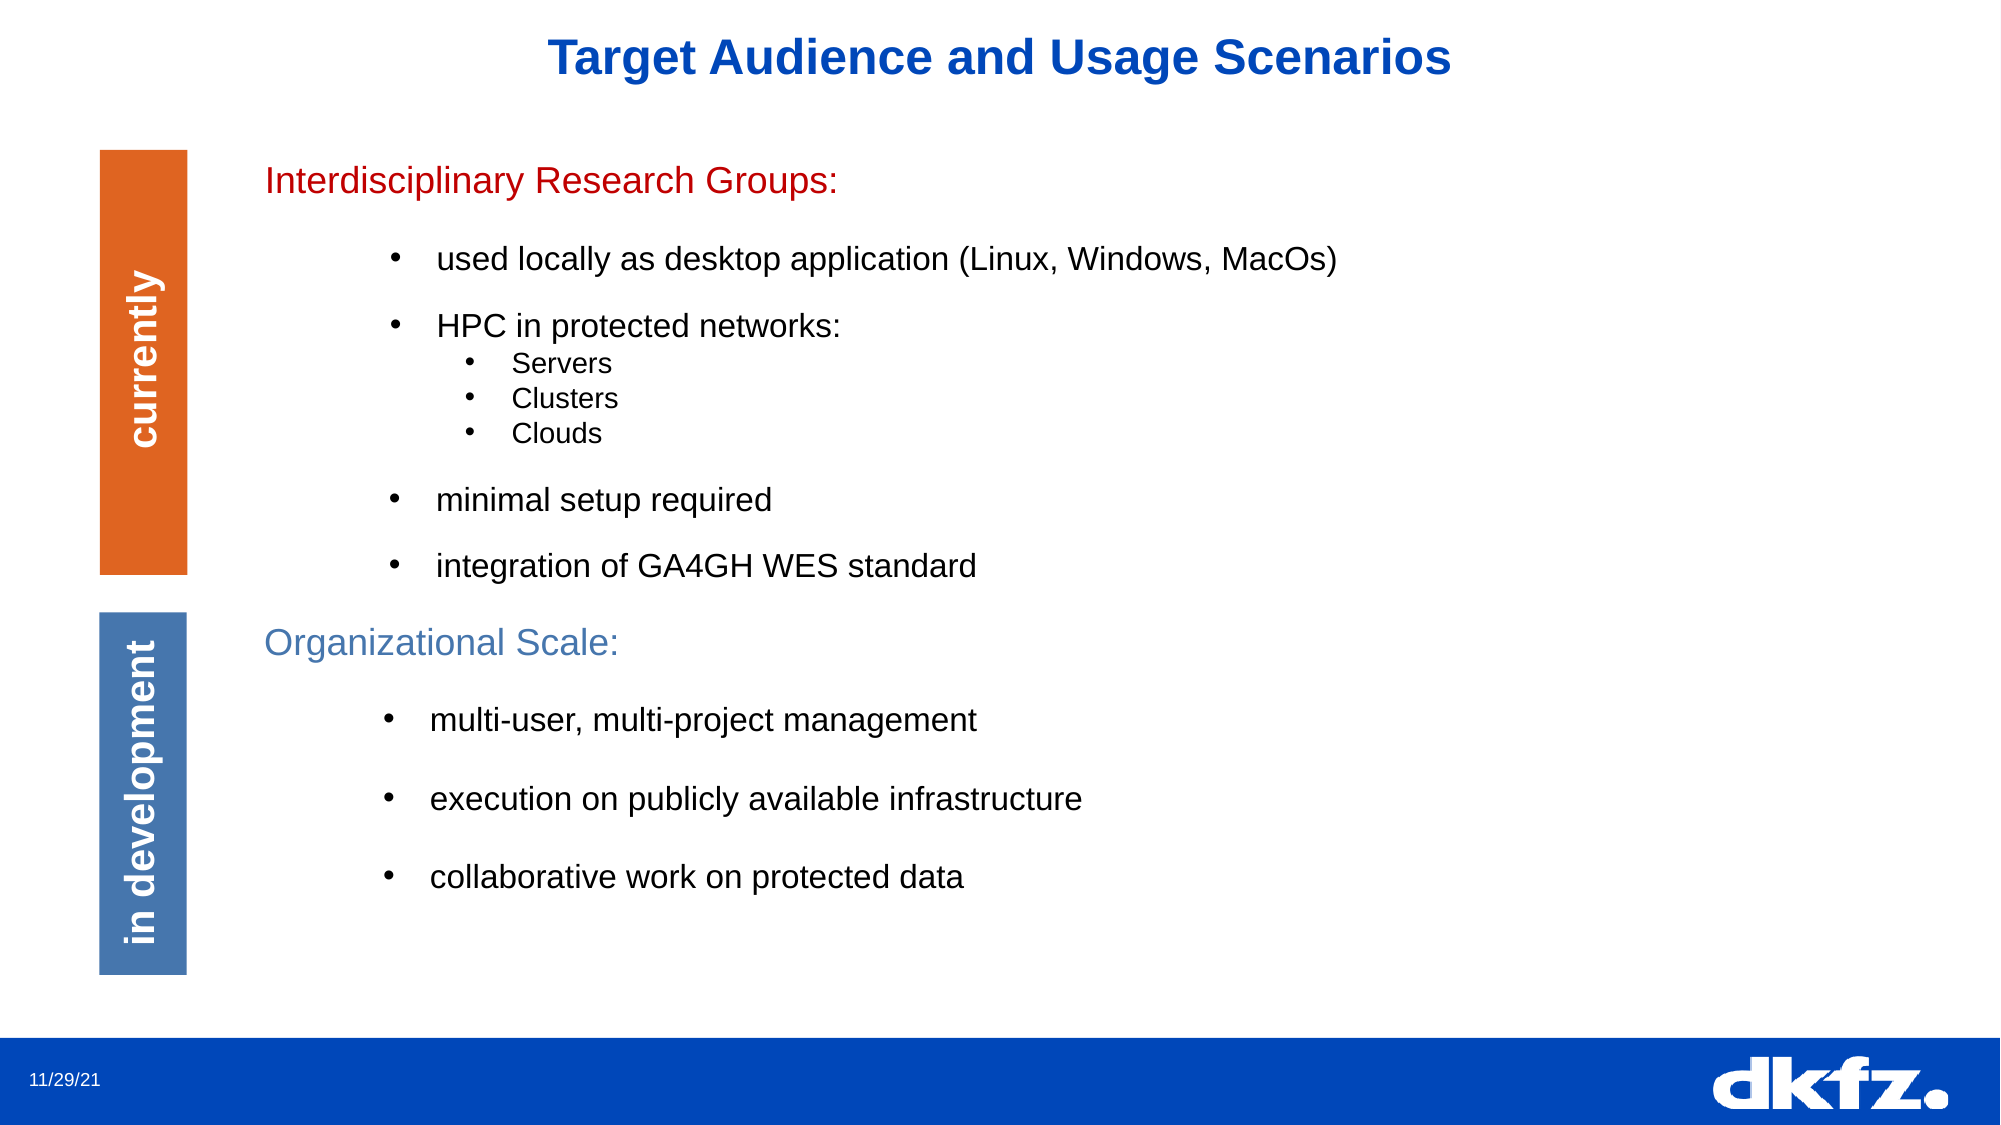

Target Audience and Usage Scenarios
Interdisciplinary Research Groups:

used locally as desktop application (Linux, Windows, MacOs)
HPC in protected networks:
Servers
Clusters
Clouds
currently
minimal setup required
integration of GA4GH WES standard
Organizational Scale:

multi-user, multi-project management
in development
execution on publicly available infrastructure
collaborative work on protected data